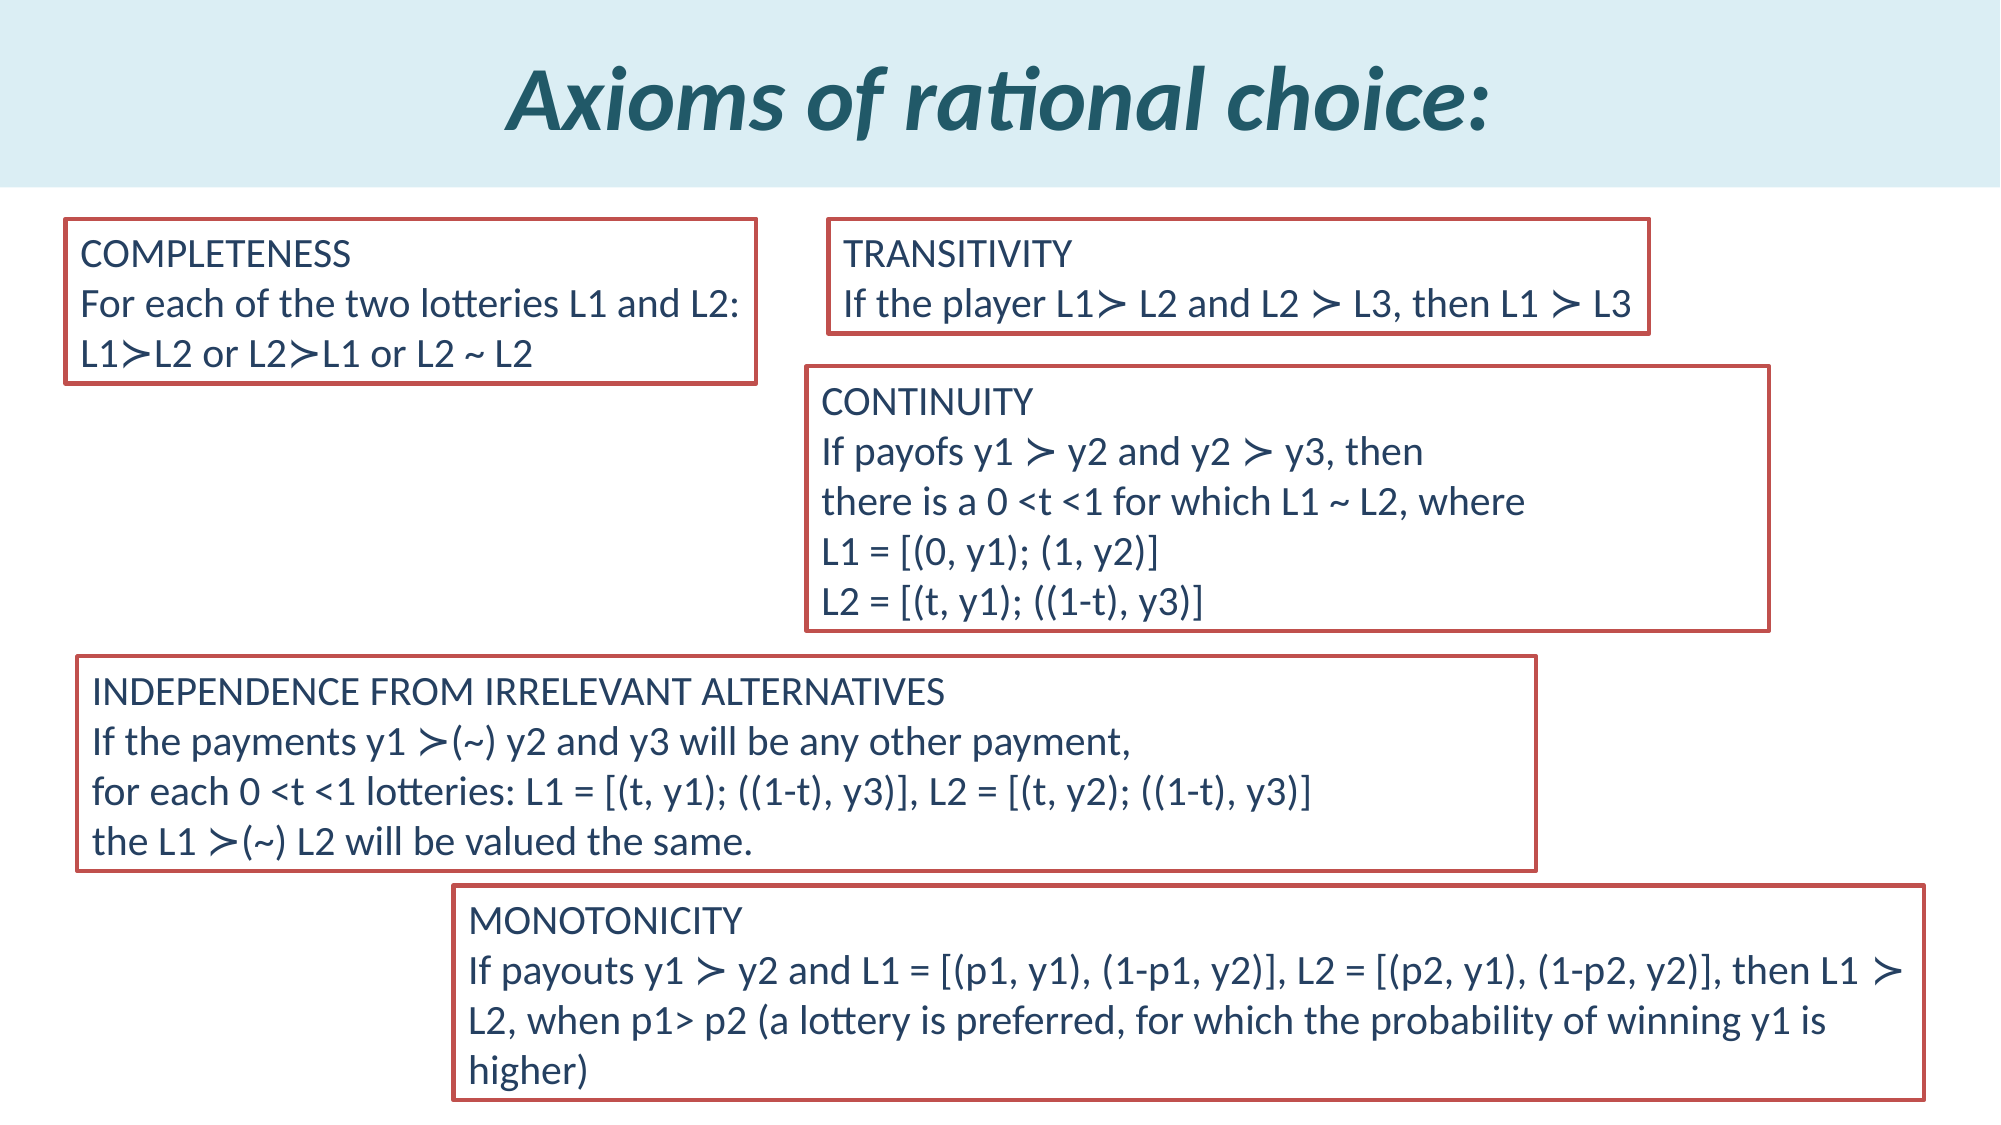

# Axioms of rational choice:
COMPLETENESS
For each of the two lotteries L1 and L2:
L1≻L2 or L2≻L1 or L2 ~ L2
TRANSITIVITY
If the player L1≻ L2 and L2 ≻ L3, then L1 ≻ L3
CONTINUITY
If payofs y1 ≻ y2 and y2 ≻ y3, then
there is a 0 <t <1 for which L1 ~ L2, where
L1 = [(0, y1); (1, y2)]
L2 = [(t, y1); ((1-t), y3)]
INDEPENDENCE FROM IRRELEVANT ALTERNATIVES
If the payments y1 ≻(~) y2 and y3 will be any other payment,
for each 0 <t <1 lotteries: L1 = [(t, y1); ((1-t), y3)], L2 = [(t, y2); ((1-t), y3)]
the L1 ≻(~) L2 will be valued the same.
MONOTONICITY
If payouts y1 ≻ y2 and L1 = [(p1, y1), (1-p1, y2)], L2 = [(p2, y1), (1-p2, y2)], then L1 ≻ L2, when p1> p2 (a lottery is preferred, for which the probability of winning y1 is higher)